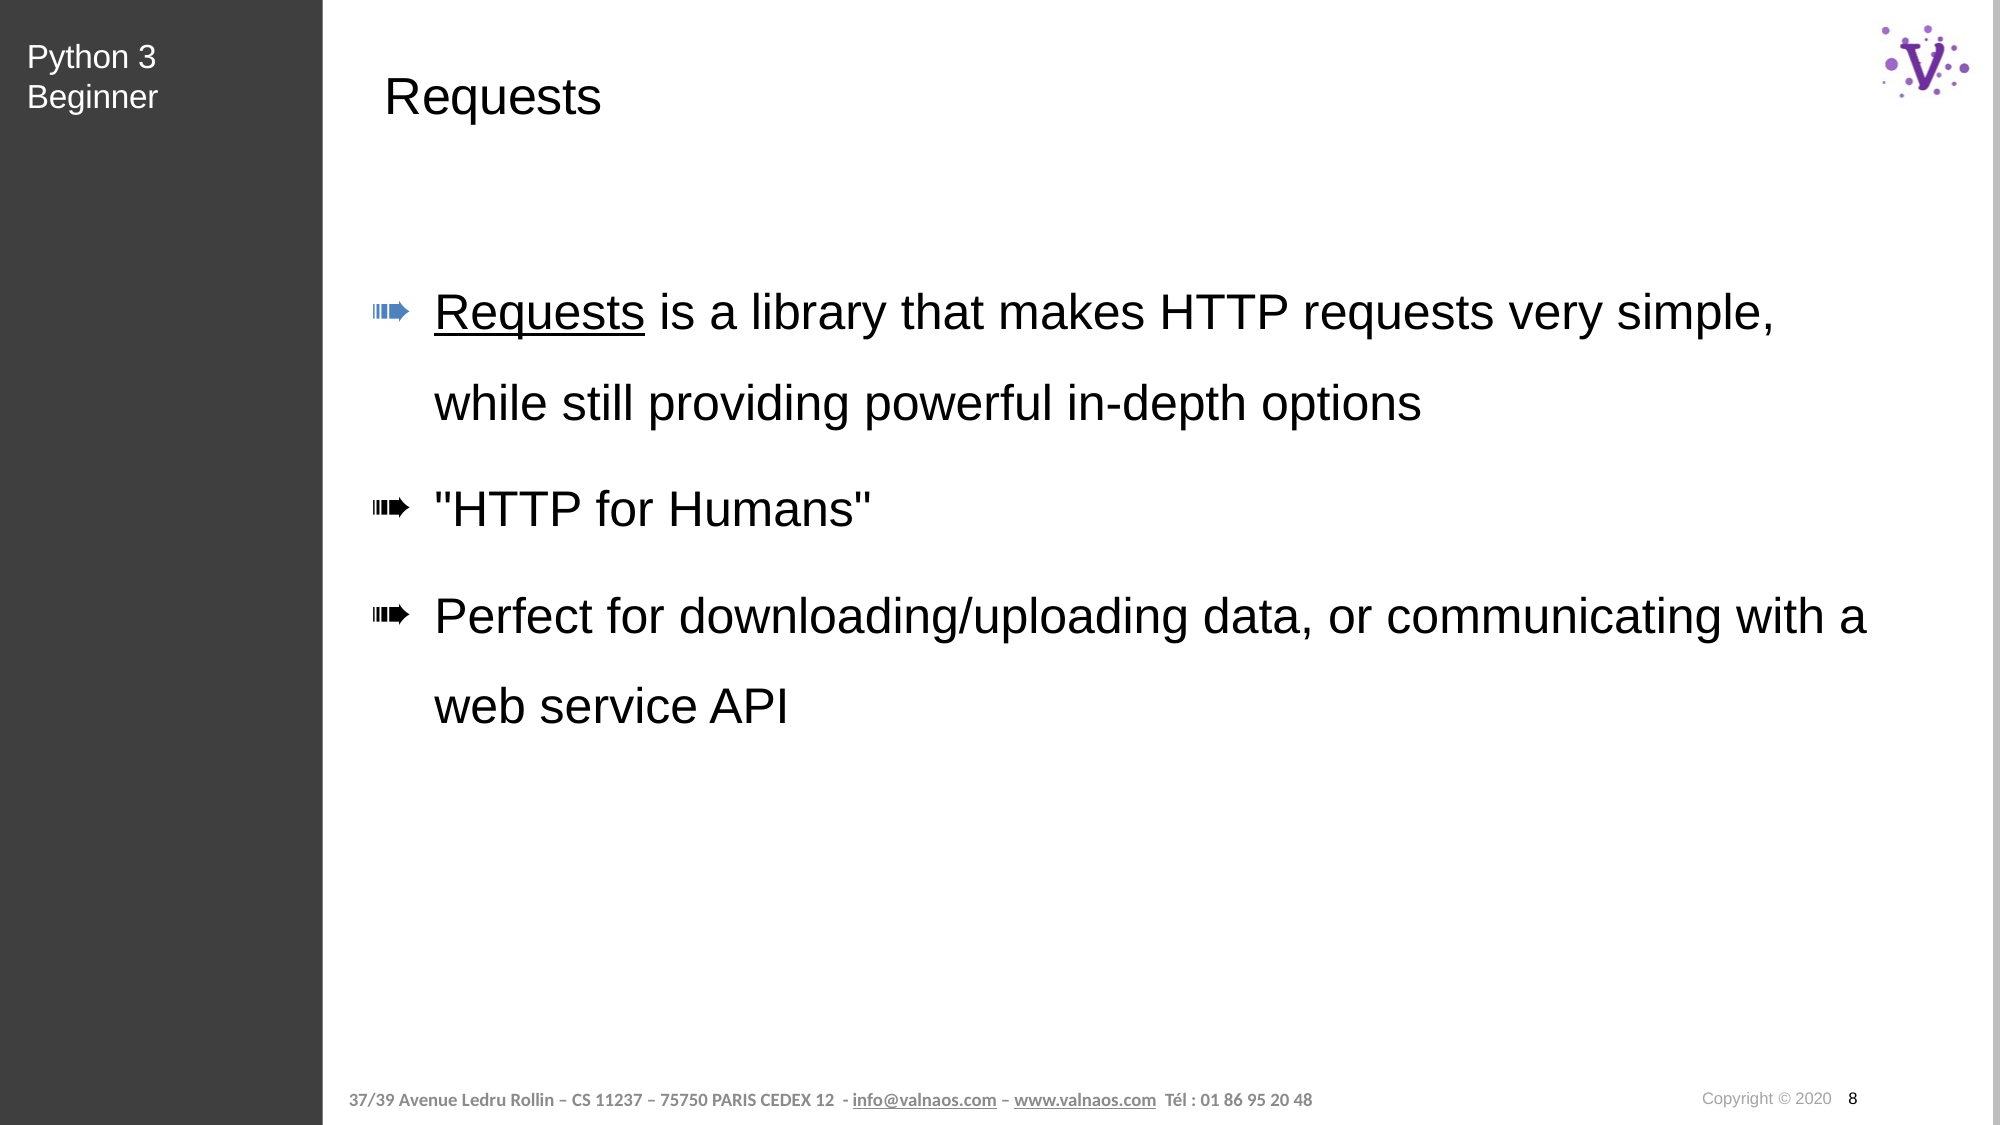

Python 3 Beginner
# Requests
Requests is a library that makes HTTP requests very simple, while still providing powerful in-depth options
"HTTP for Humans"
Perfect for downloading/uploading data, or communicating with a web service API
Copyright © 2020   8